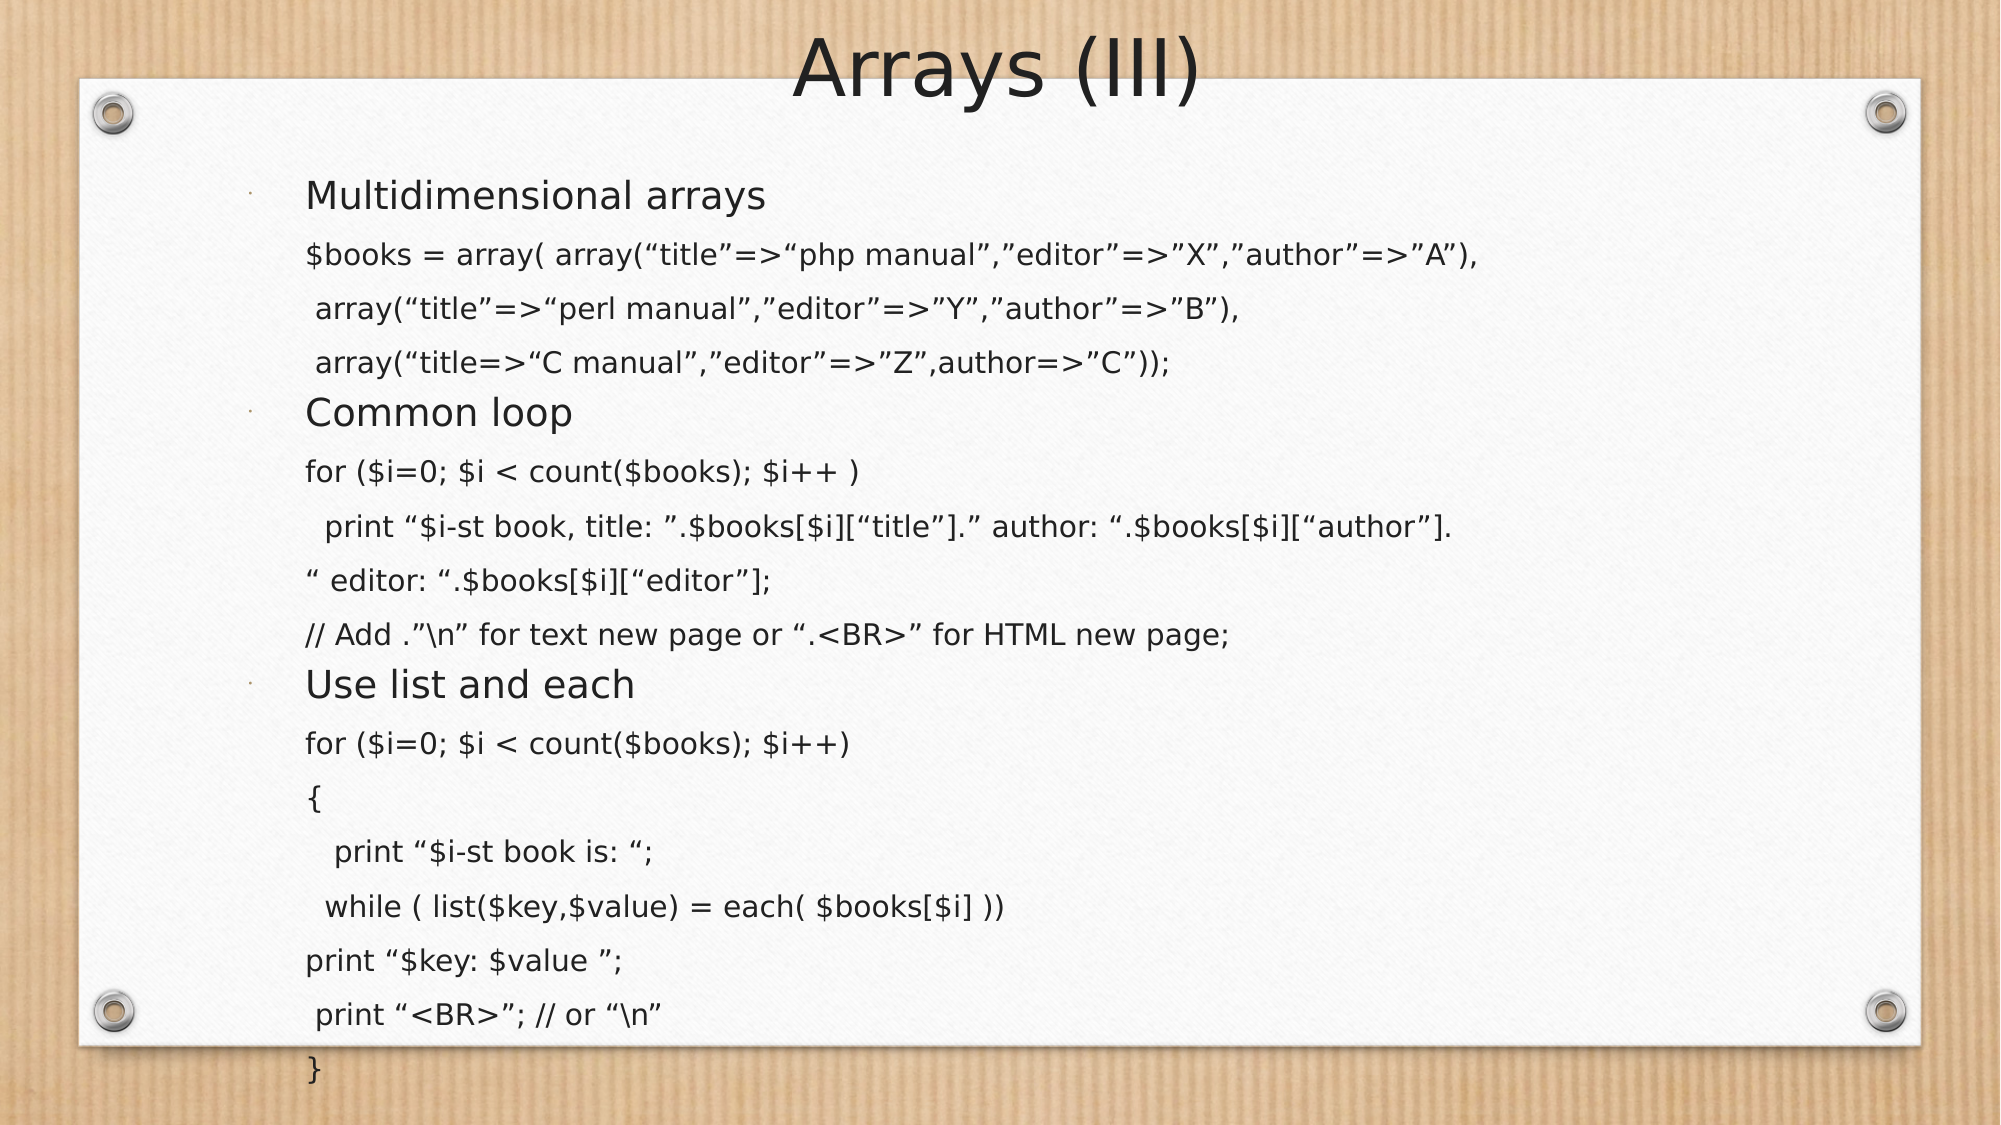

# Arrays (III)
Multidimensional arrays
	$books = array( array(“title”=>“php manual”,”editor”=>”X”,”author”=>”A”),
					 array(“title”=>“perl manual”,”editor”=>”Y”,”author”=>”B”),
					 array(“title=>“C manual”,”editor”=>”Z”,author=>”C”));
Common loop
	for ($i=0; $i < count($books); $i++ )
		  print “$i-st book, title: ”.$books[$i][“title”].” author: “.$books[$i][“author”].
					“ editor: “.$books[$i][“editor”];
	// Add .”\n” for text new page or “.<BR>” for HTML new page;
Use list and each
	for ($i=0; $i < count($books); $i++)
	{
	   print “$i-st book is: “;
		  while ( list($key,$value) = each( $books[$i] ))
			print “$key: $value ”;
		 print “<BR>”; // or “\n”
	}